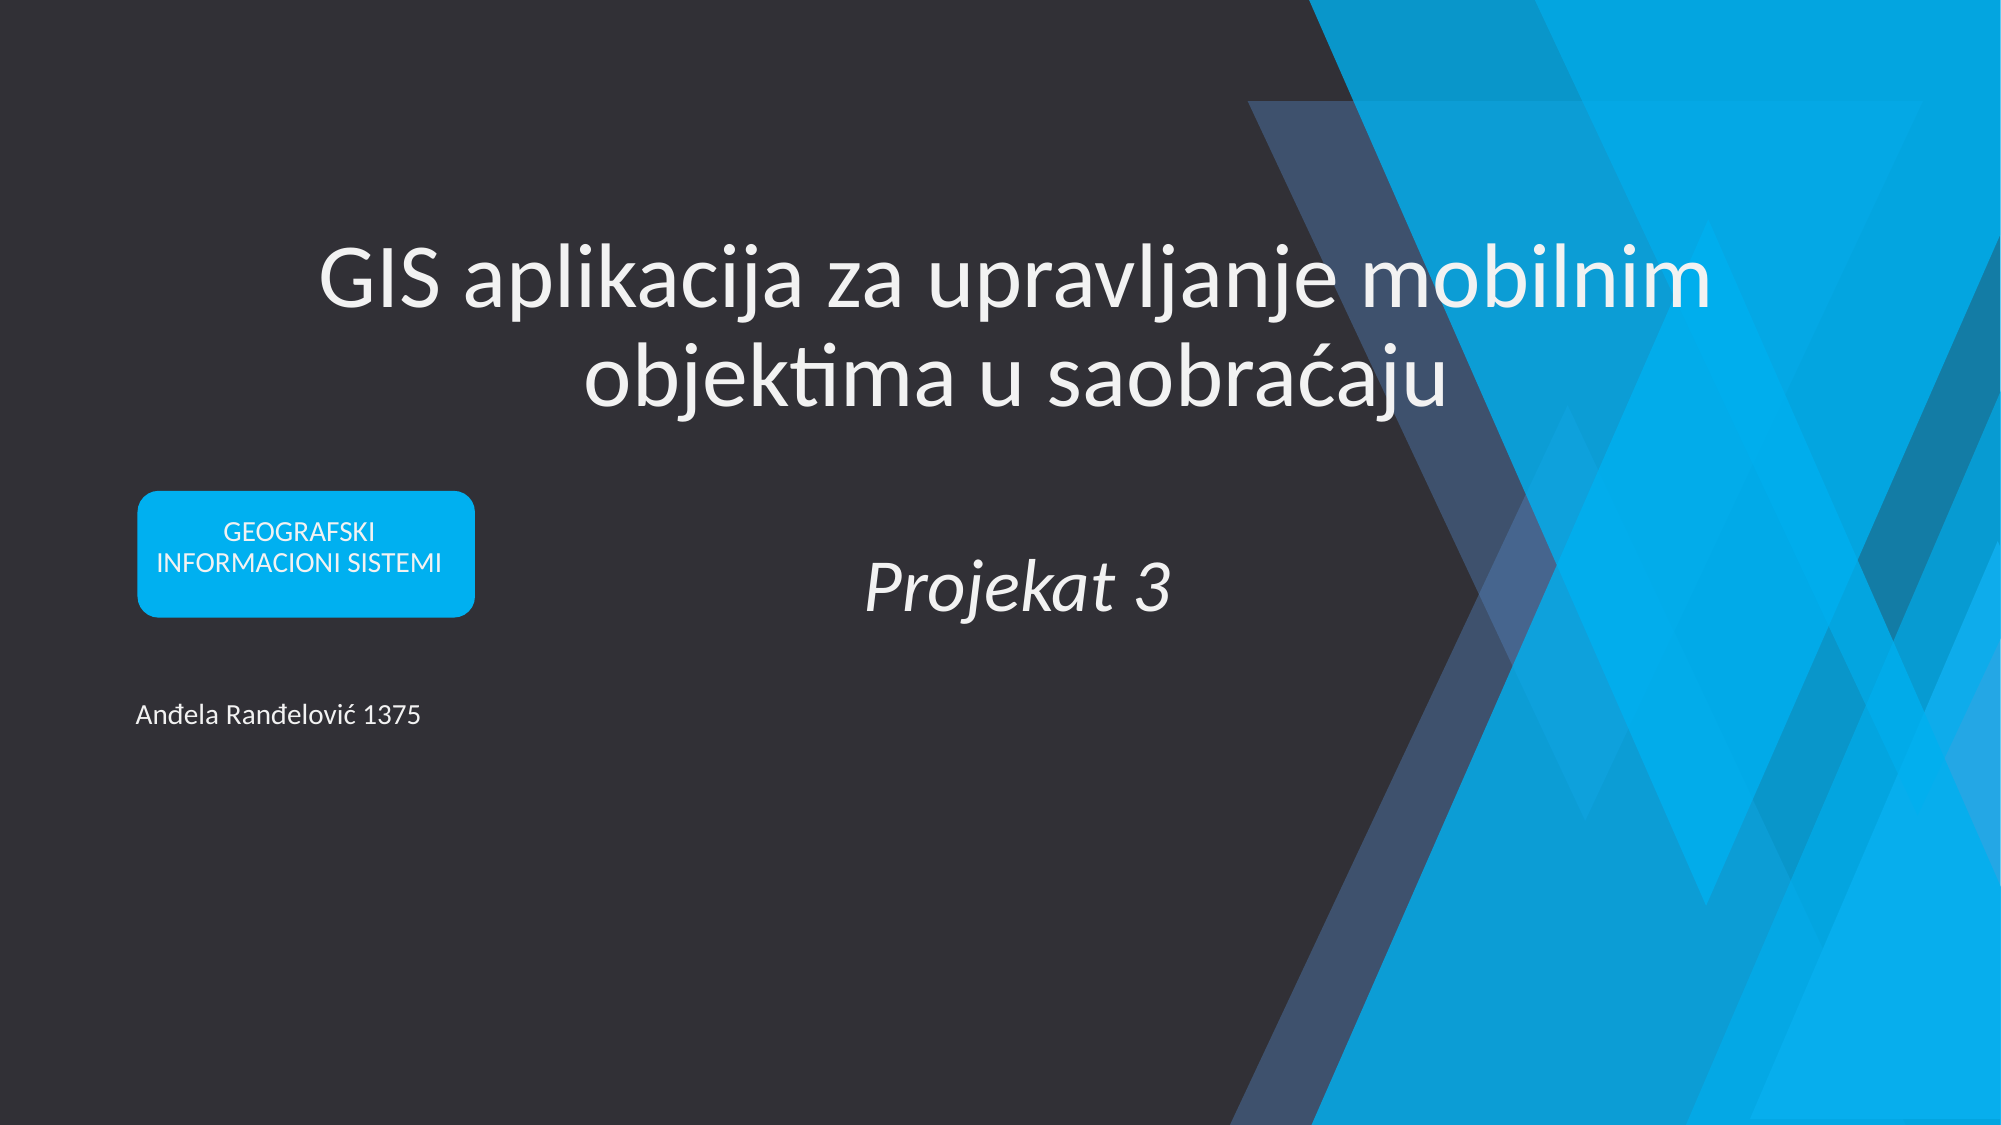

# GIS aplikacija za upravljanje mobilnim objektima u saobraćaju Projekat 3
GEOGRAFSKI INFORMACIONI SISTEMI

Anđela Ranđelović 1375